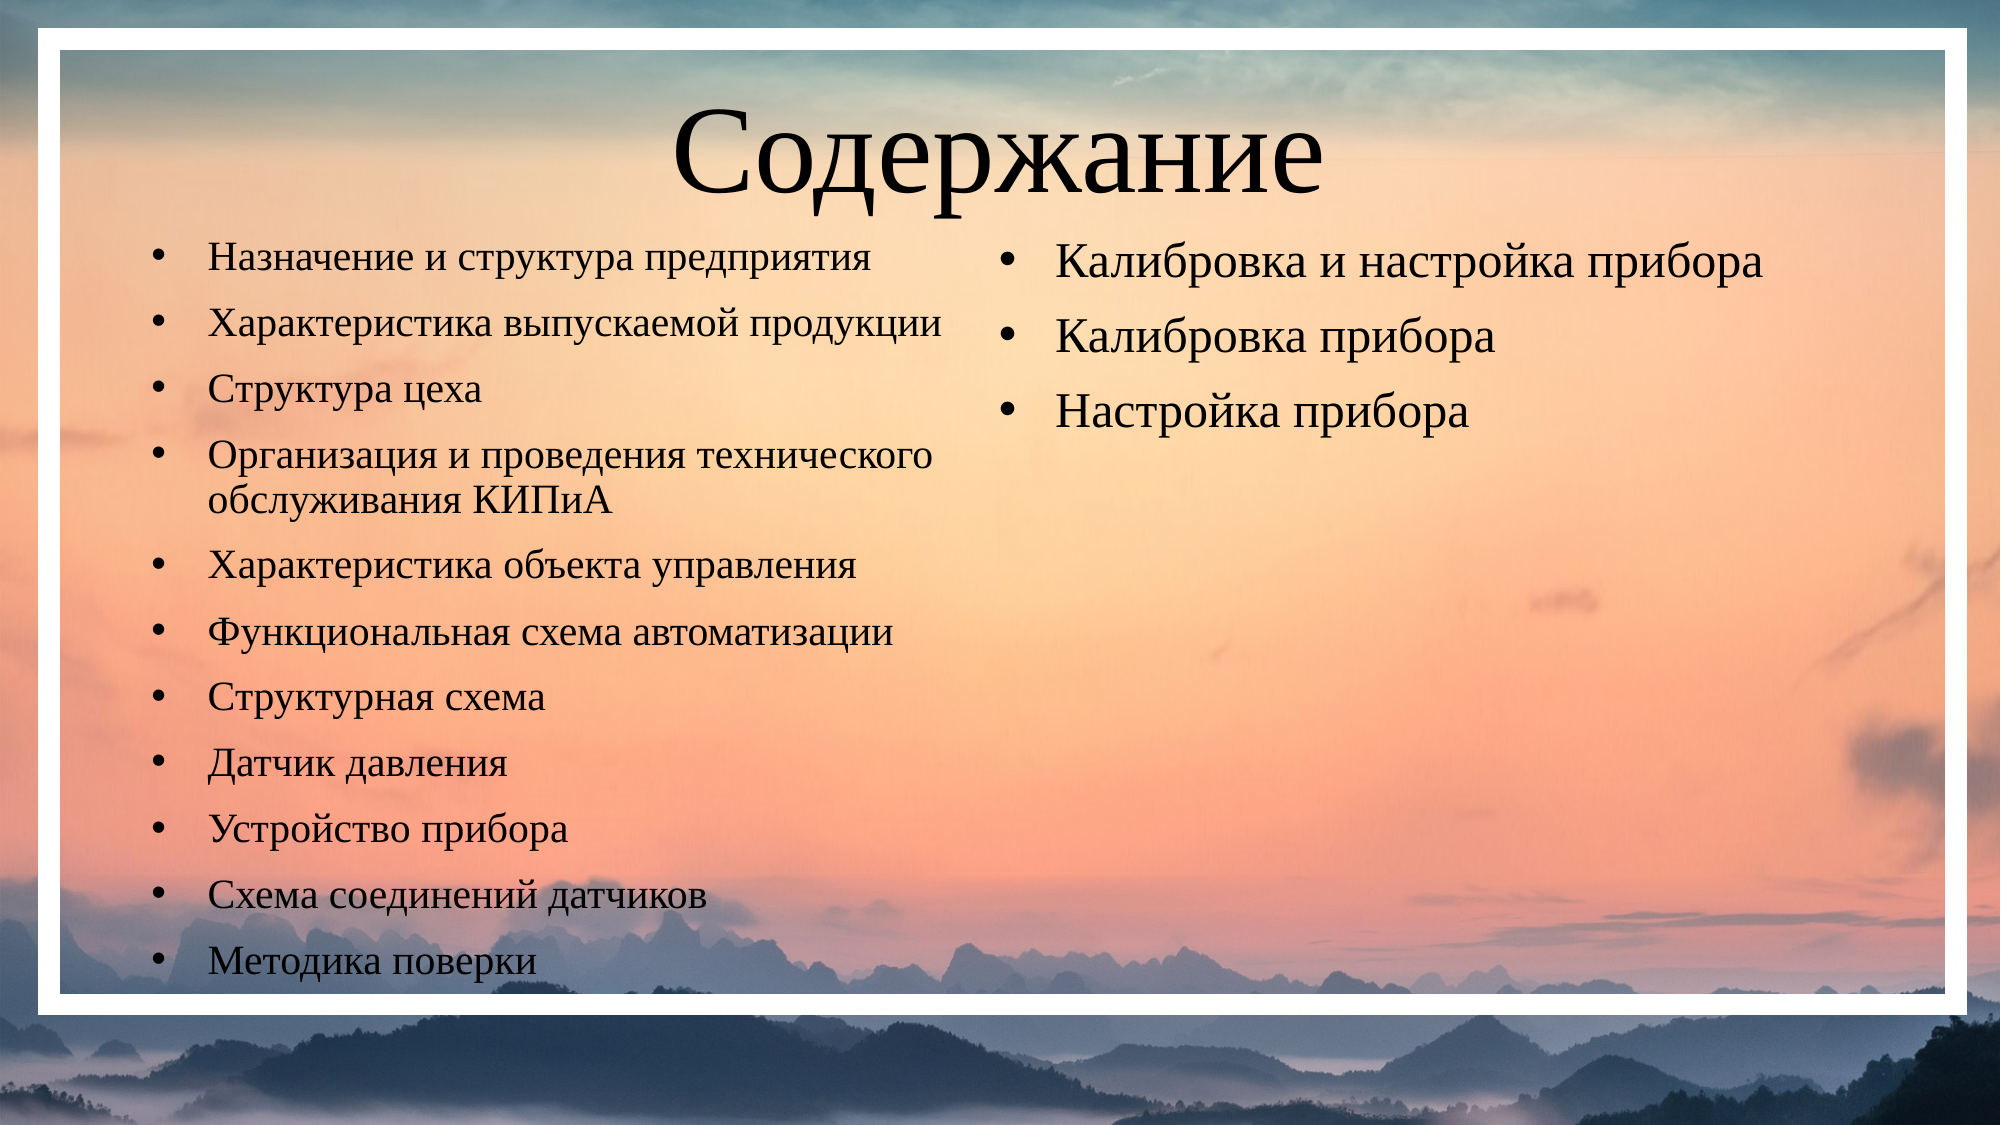

# Содержание
Назначение и структура предприятия
Характеристика выпускаемой продукции
Структура цеха
Организация и проведения технического обслуживания КИПиА
Характеристика объекта управления
Функциональная схема автоматизации
Структурная схема
Датчик давления
Устройство прибора
Схема соединений датчиков
Методика поверки
Калибровка и настройка прибора
Калибровка прибора
Настройка прибора